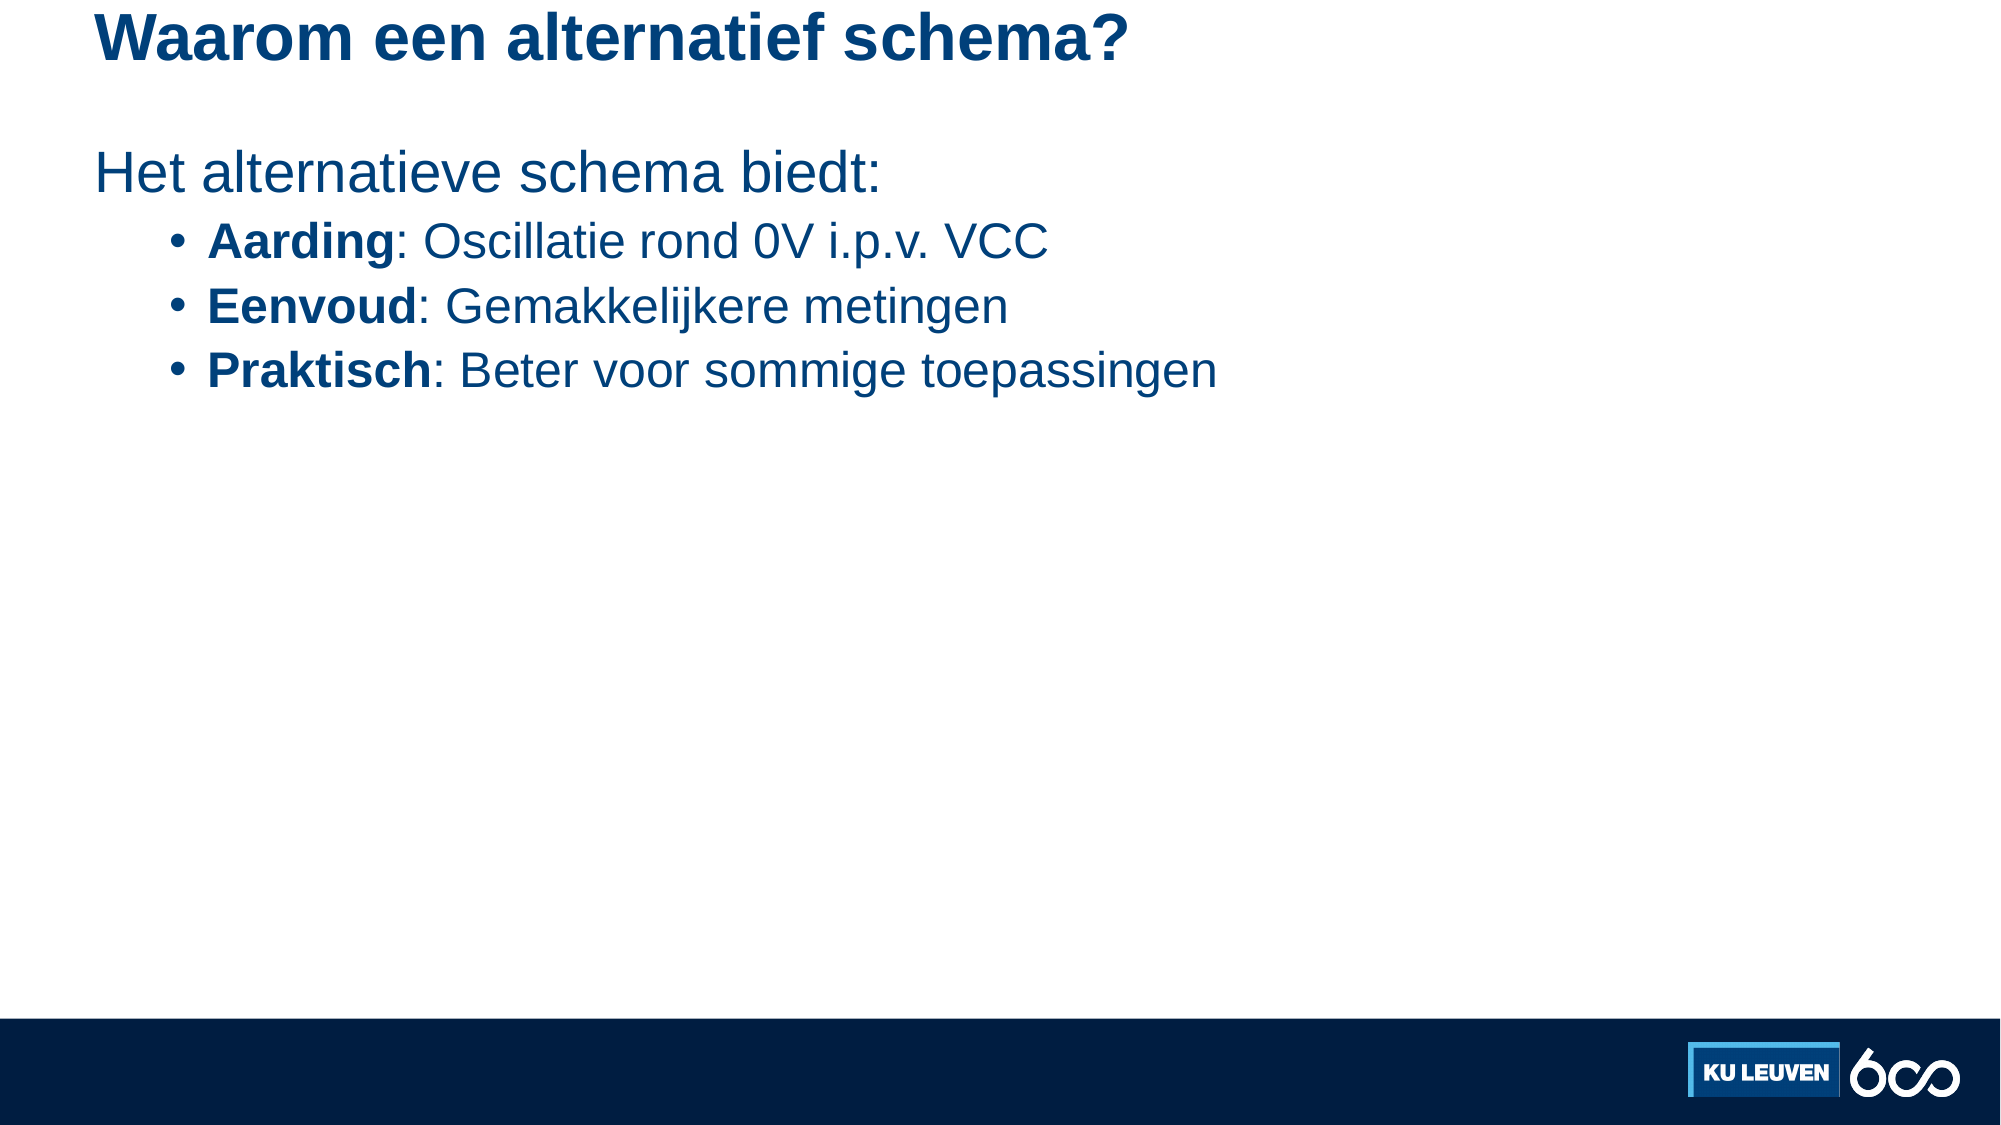

# Waarom een alternatief schema?
Het alternatieve schema biedt:
Aarding: Oscillatie rond 0V i.p.v. VCC
Eenvoud: Gemakkelijkere metingen
Praktisch: Beter voor sommige toepassingen